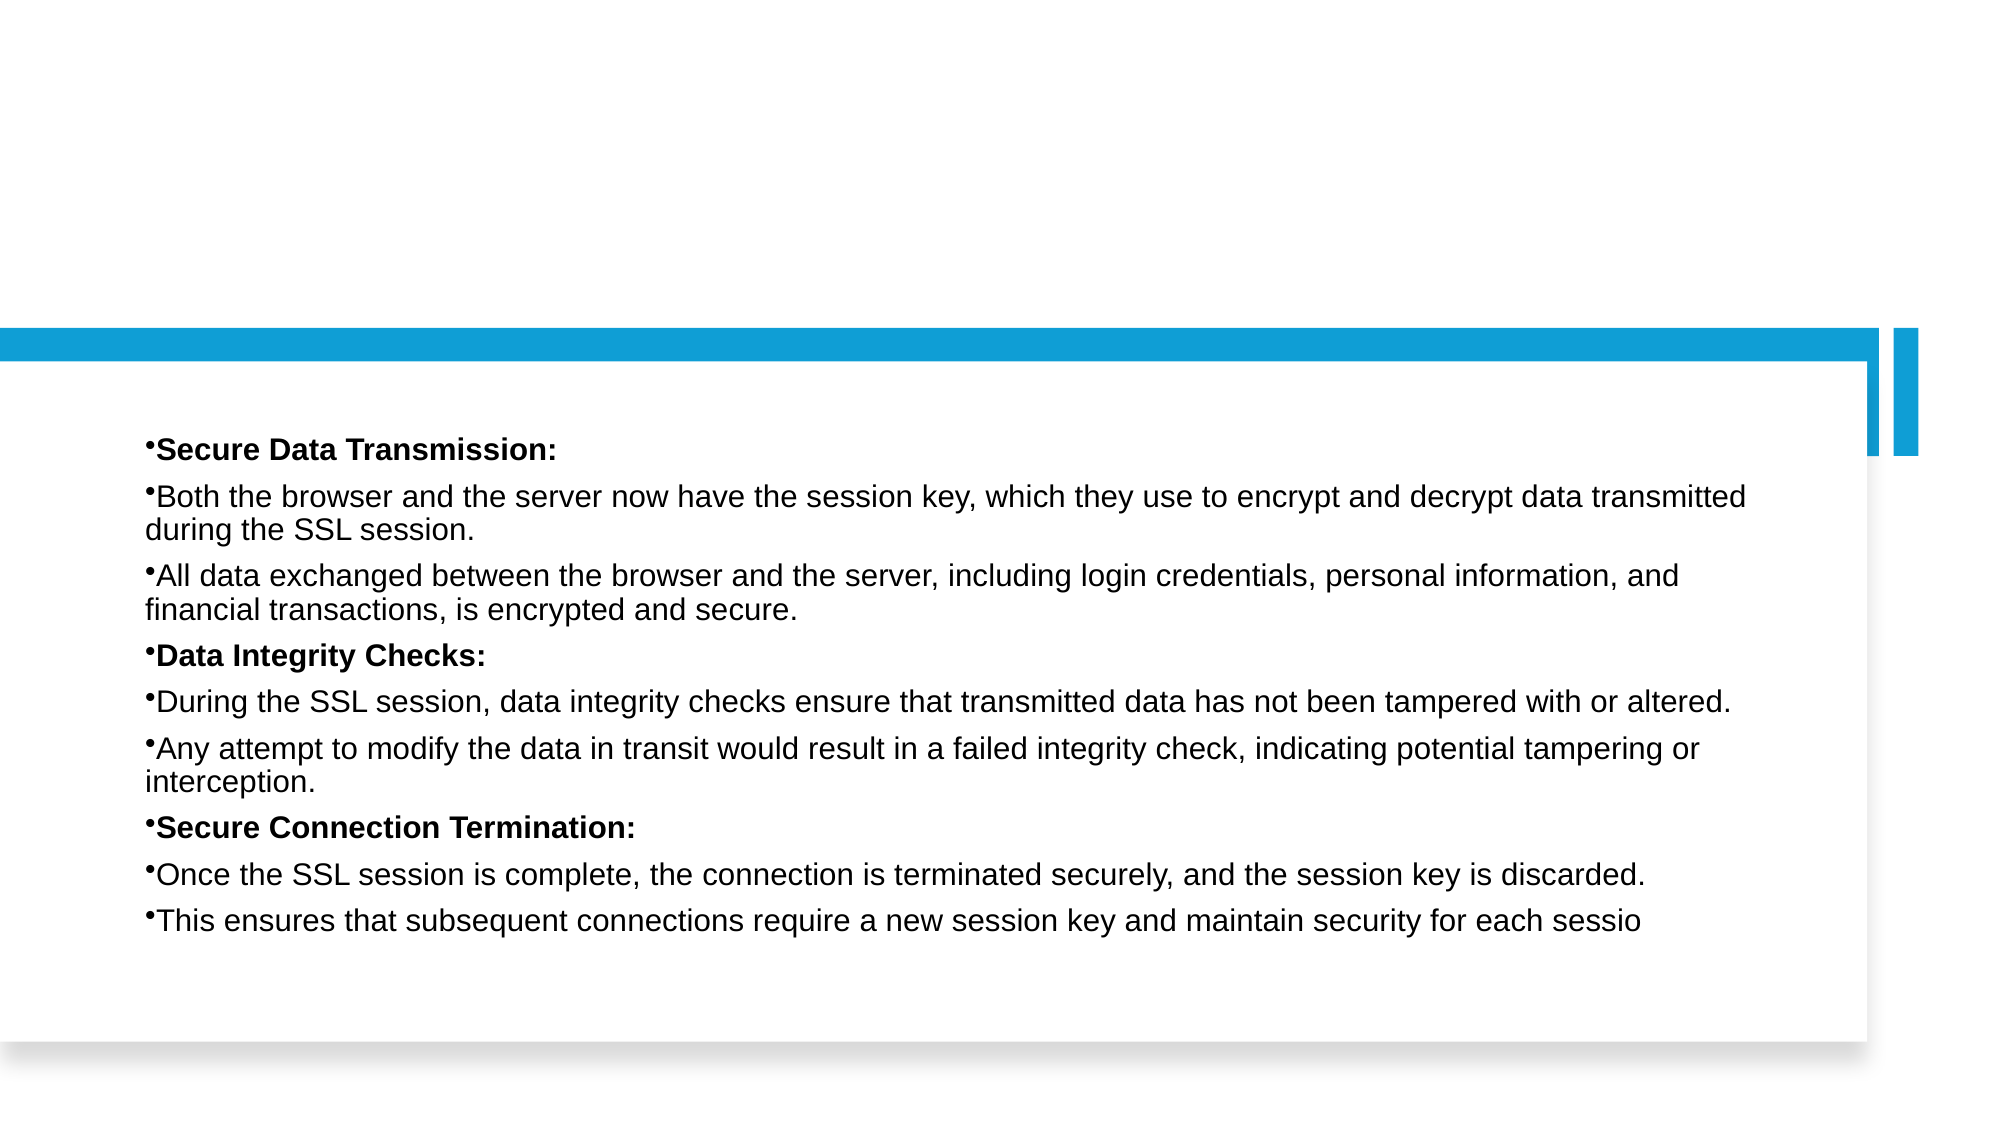

#

Secure Data Transmission:
Both the browser and the server now have the session key, which they use to encrypt and decrypt data transmitted during the SSL session.
All data exchanged between the browser and the server, including login credentials, personal information, and financial transactions, is encrypted and secure.
Data Integrity Checks:
During the SSL session, data integrity checks ensure that transmitted data has not been tampered with or altered.
Any attempt to modify the data in transit would result in a failed integrity check, indicating potential tampering or interception.
Secure Connection Termination:
Once the SSL session is complete, the connection is terminated securely, and the session key is discarded.
This ensures that subsequent connections require a new session key and maintain security for each sessio